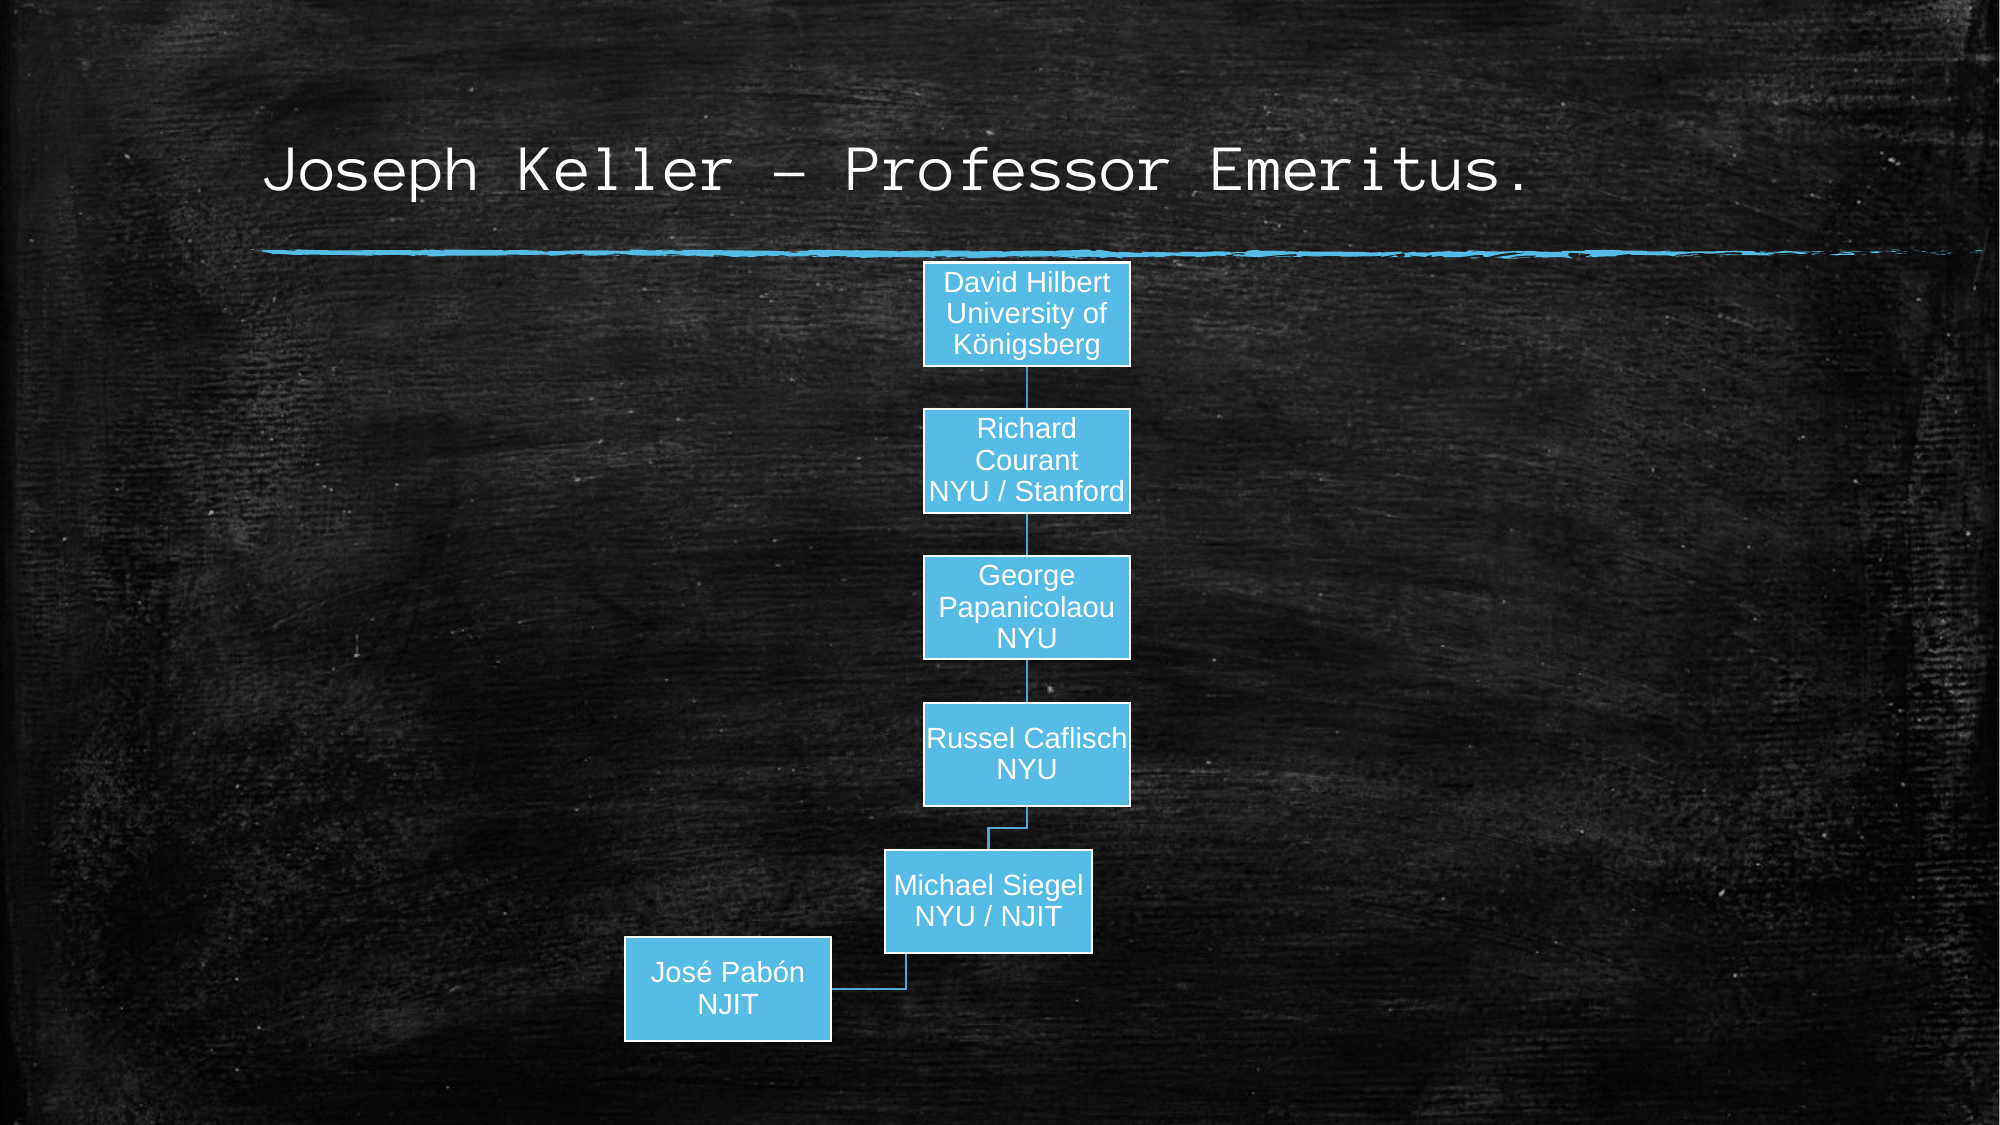

# Joseph Keller – Professor Emeritus.
David Hilbert
University of Königsberg
Richard Courant
NYU / Stanford
George Papanicolaou
NYU
Russel Caflisch
NYU
Michael Siegel
NYU / NJIT
José Pabón
NJIT